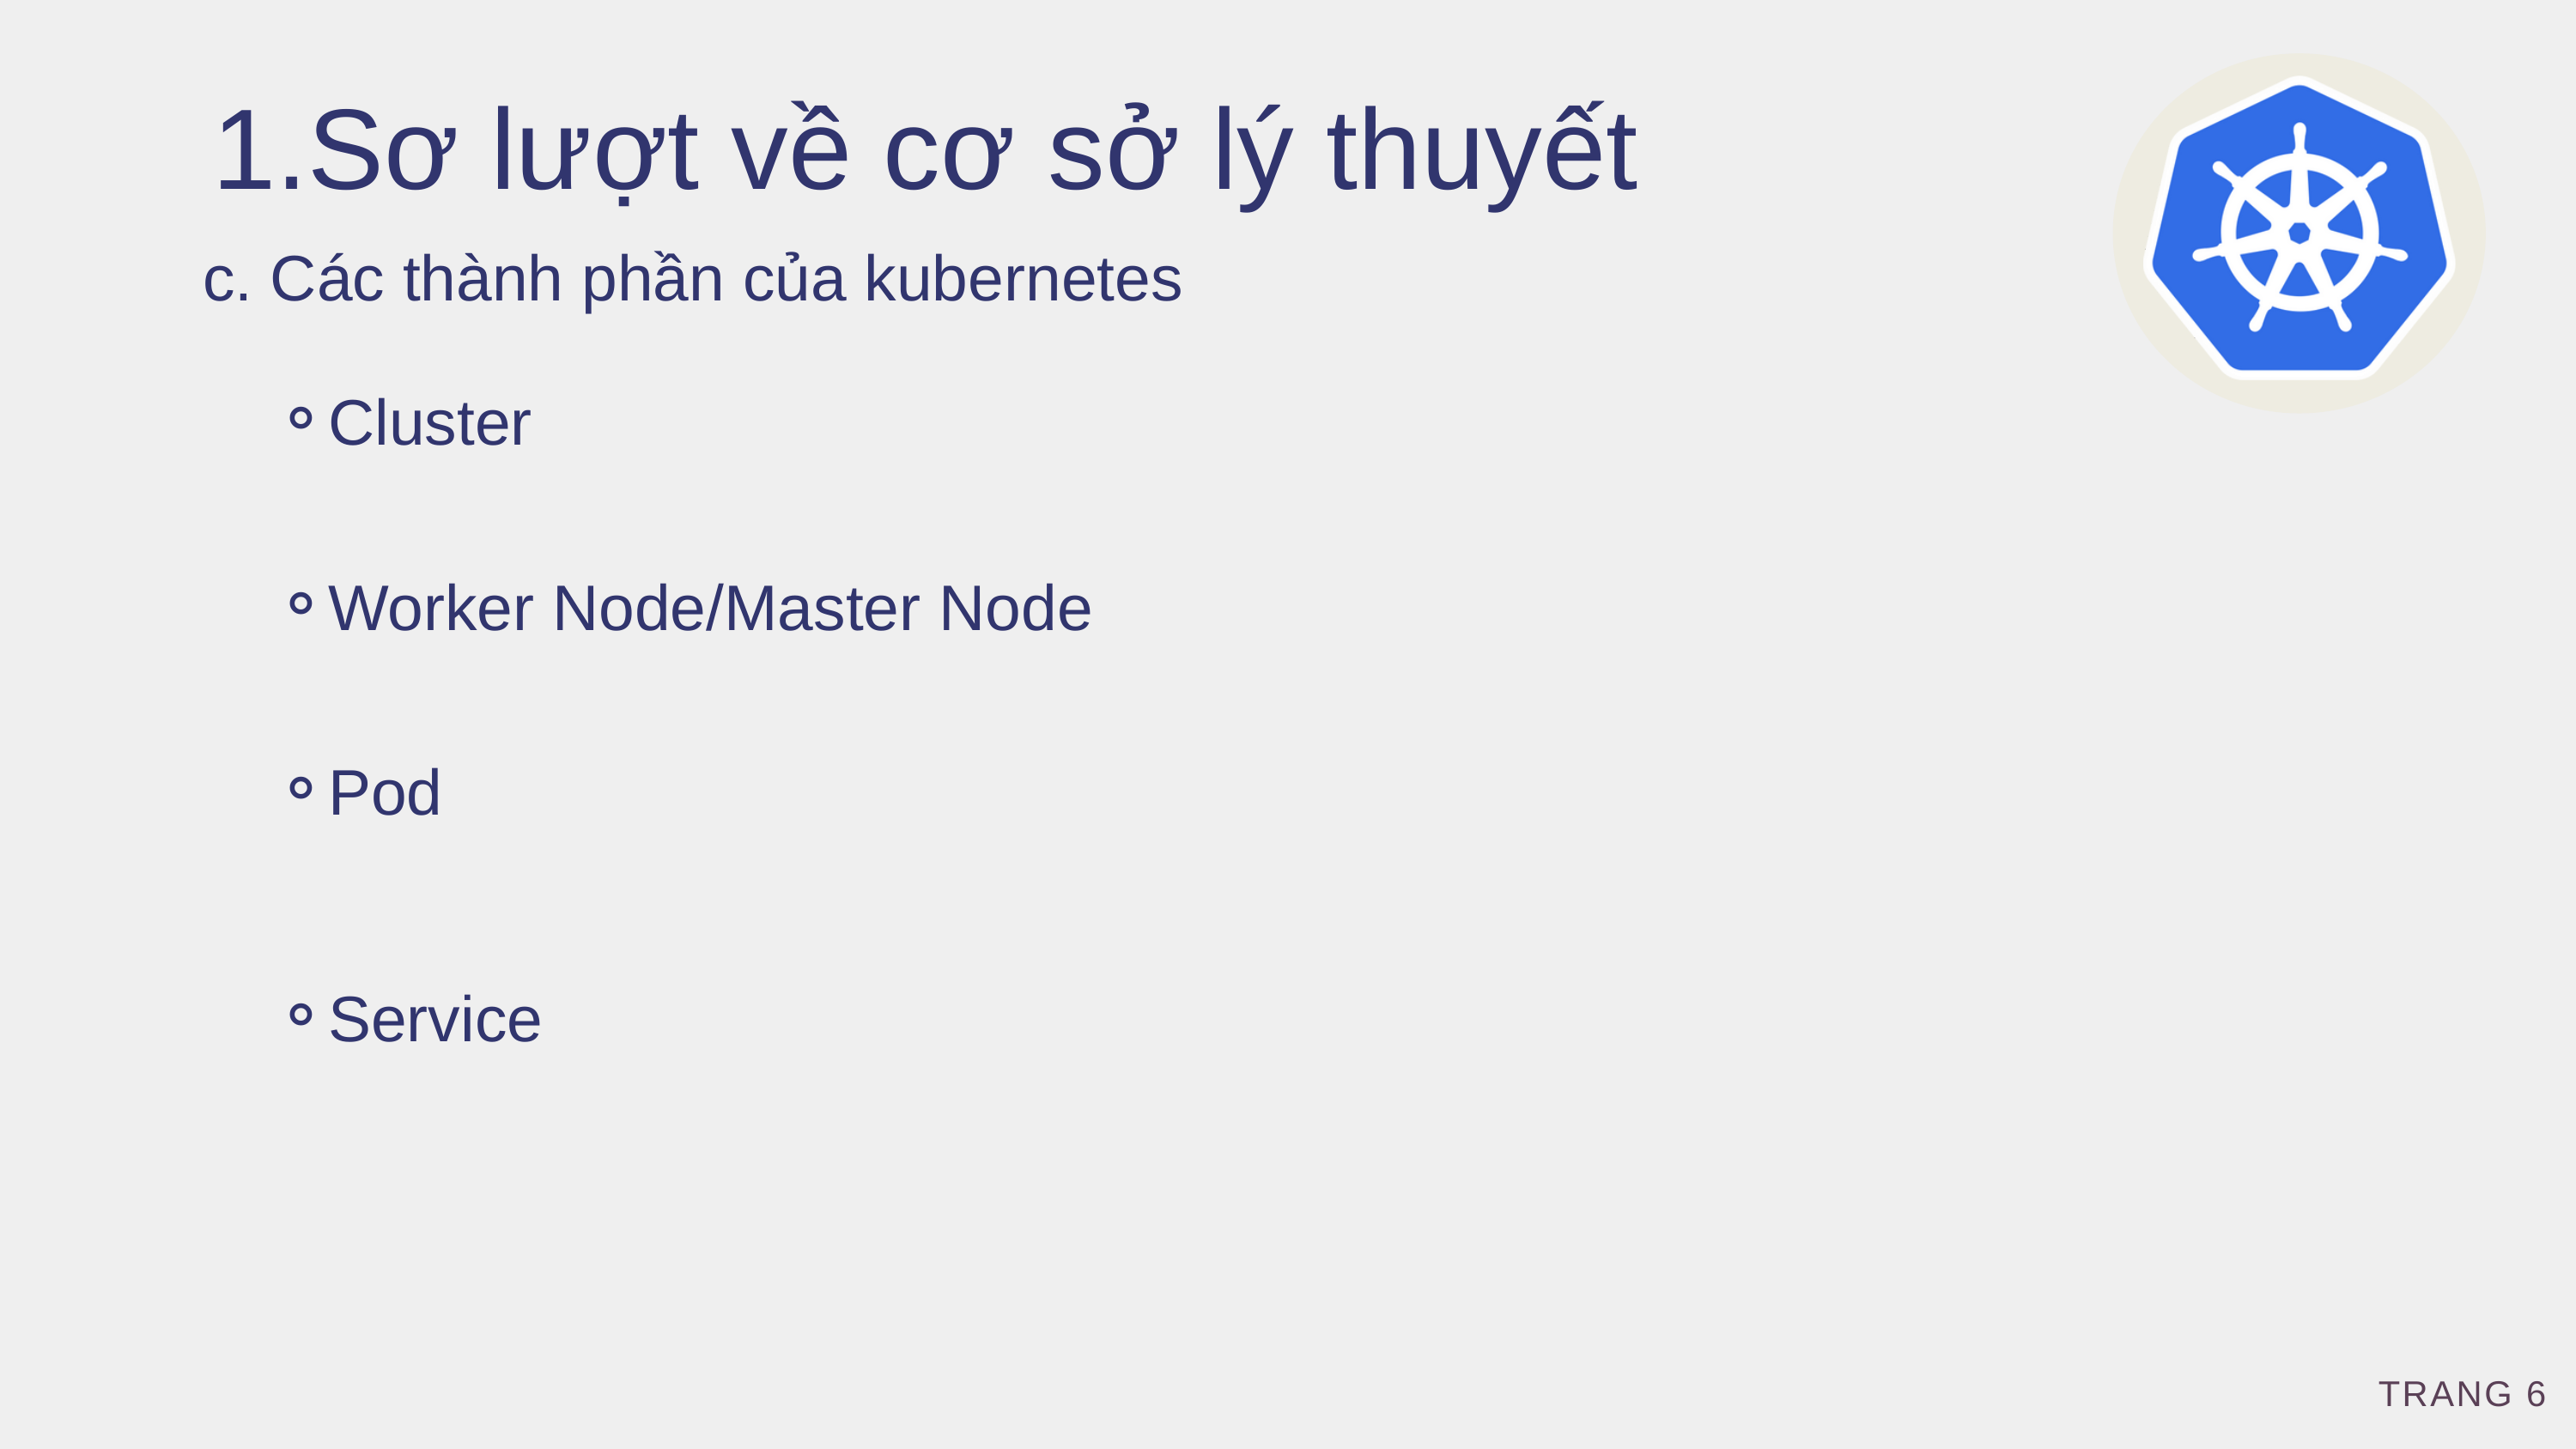

Sơ lượt về cơ sở lý thuyết

c. Các thành phần của kubernetes
Cluster
Worker Node/Master Node
Pod
Service
TRANG 6